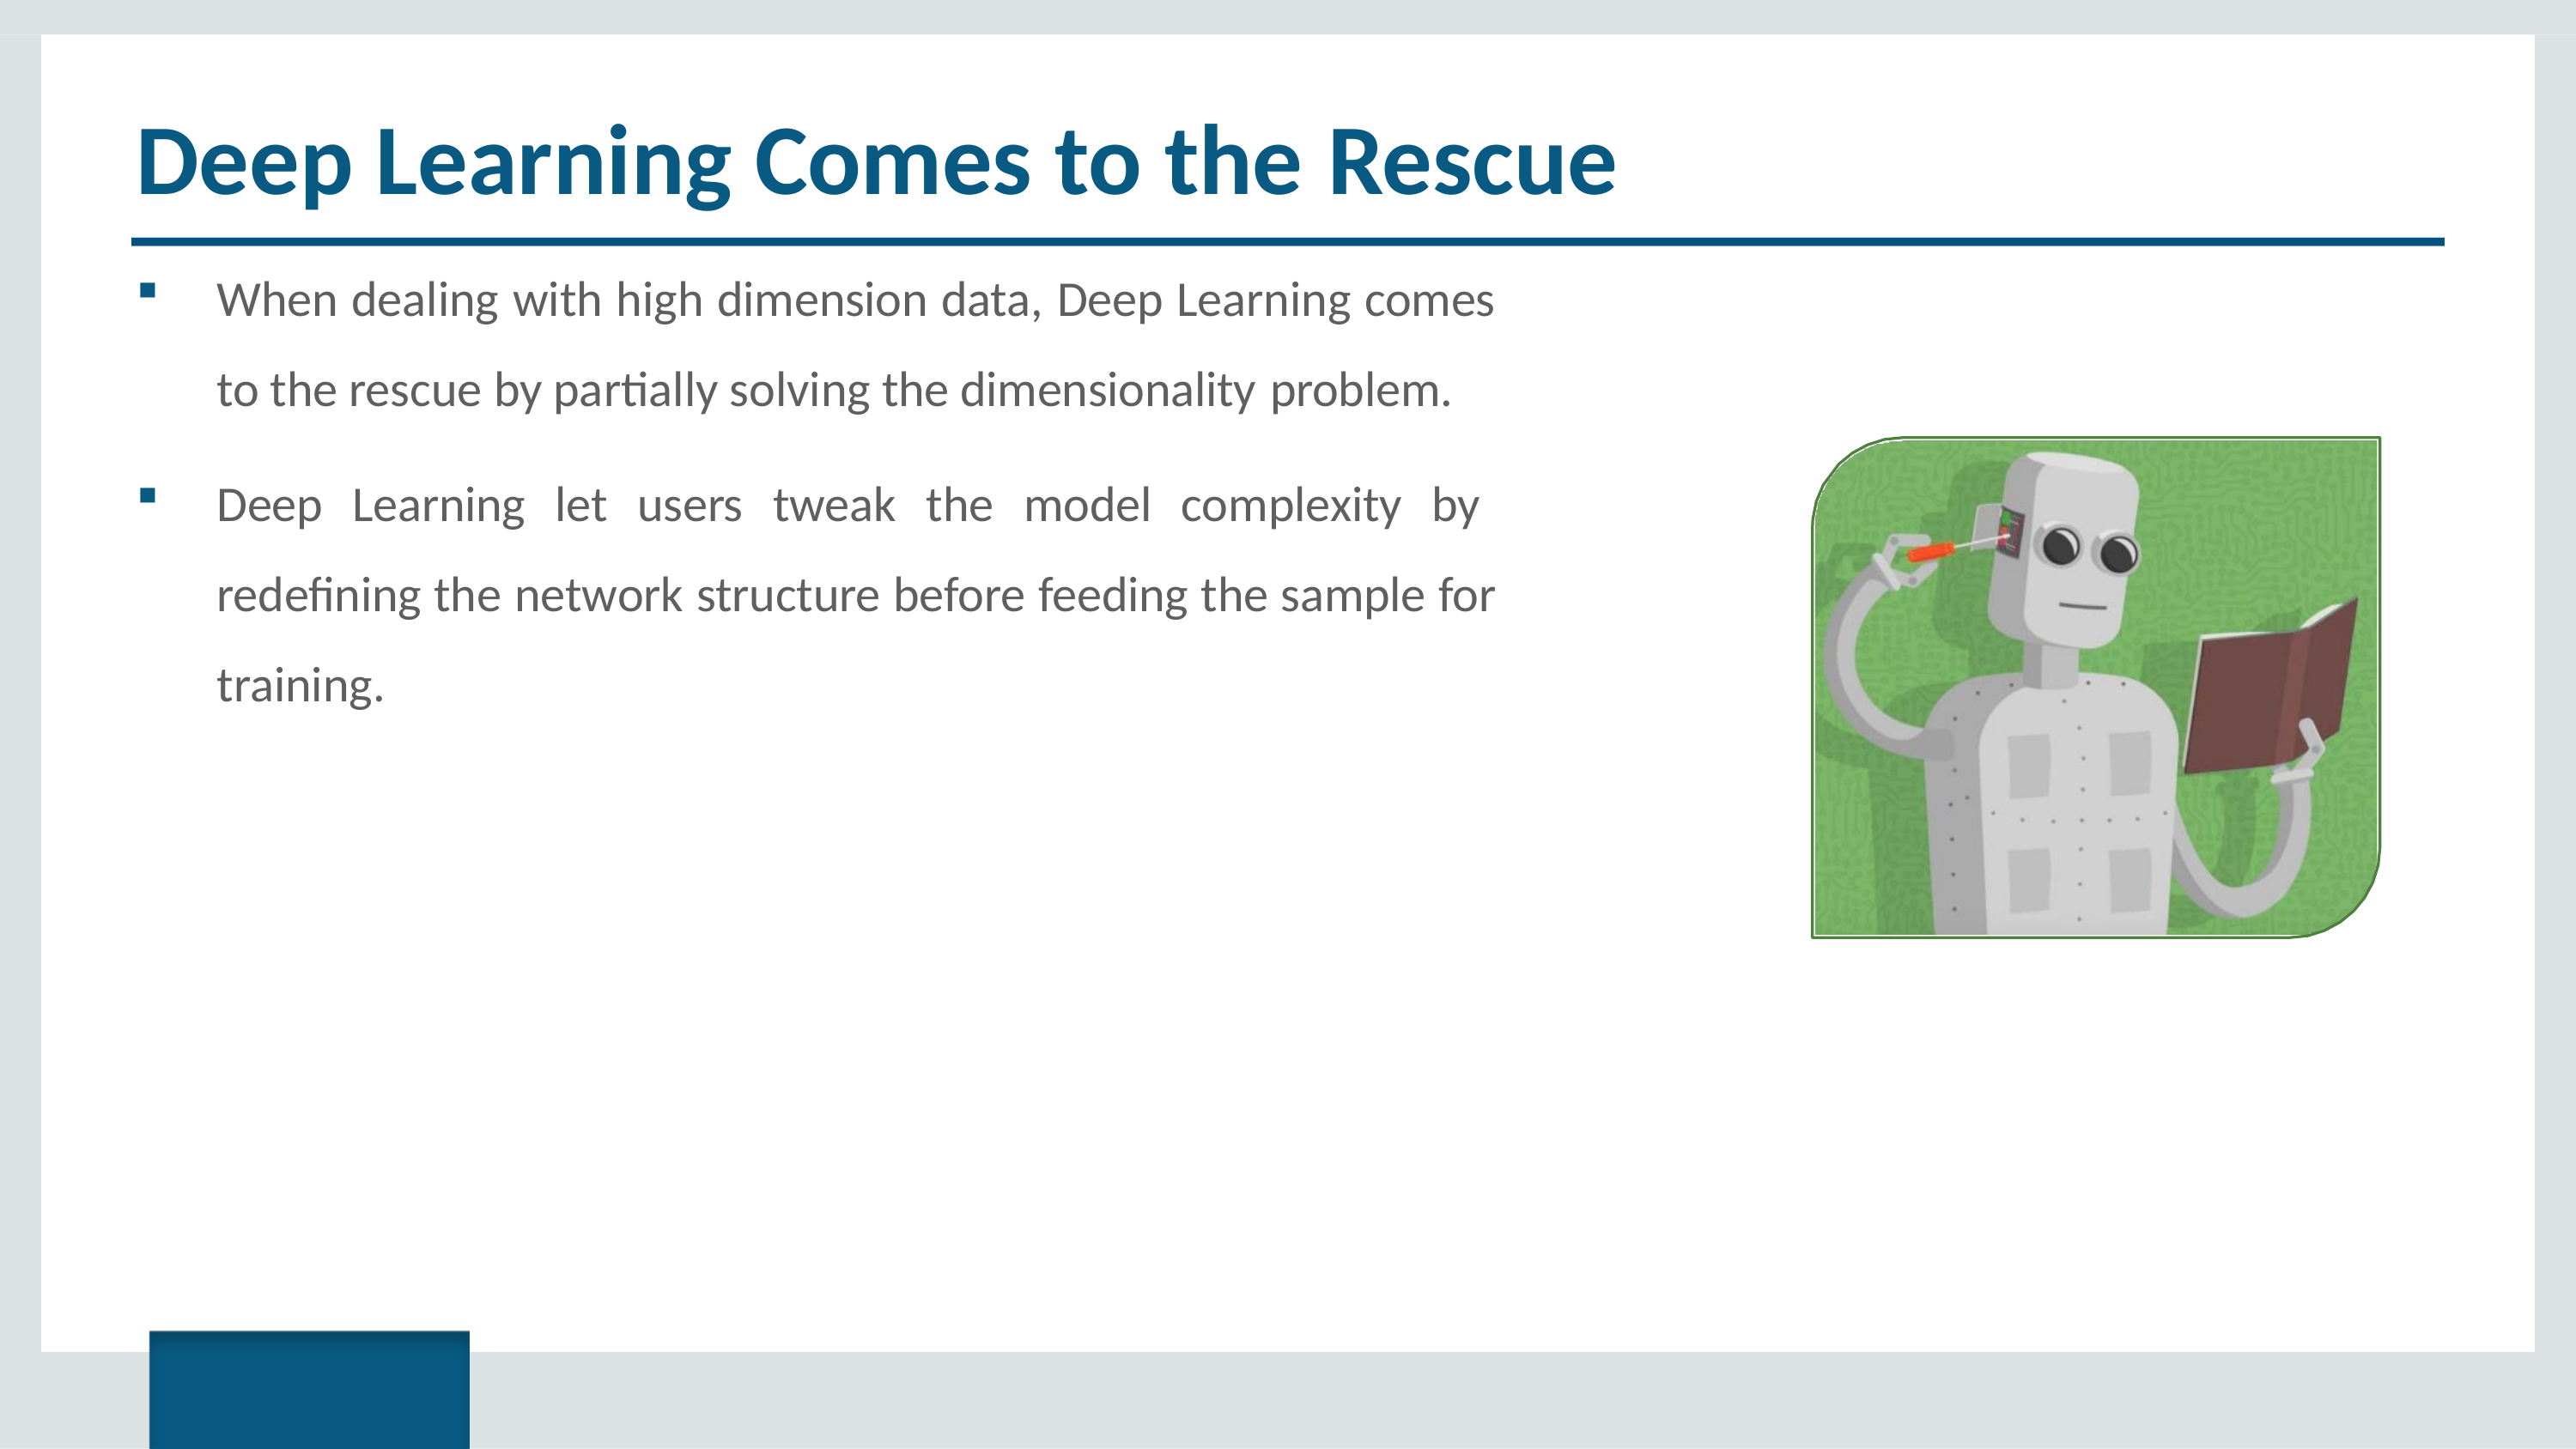

# Deep Learning Comes to the Rescue
When dealing with high dimension data, Deep Learning comes  to the rescue by partially solving the dimensionality problem.
Deep Learning let users tweak the model complexity by  redefining the network structure before feeding the sample for  training.